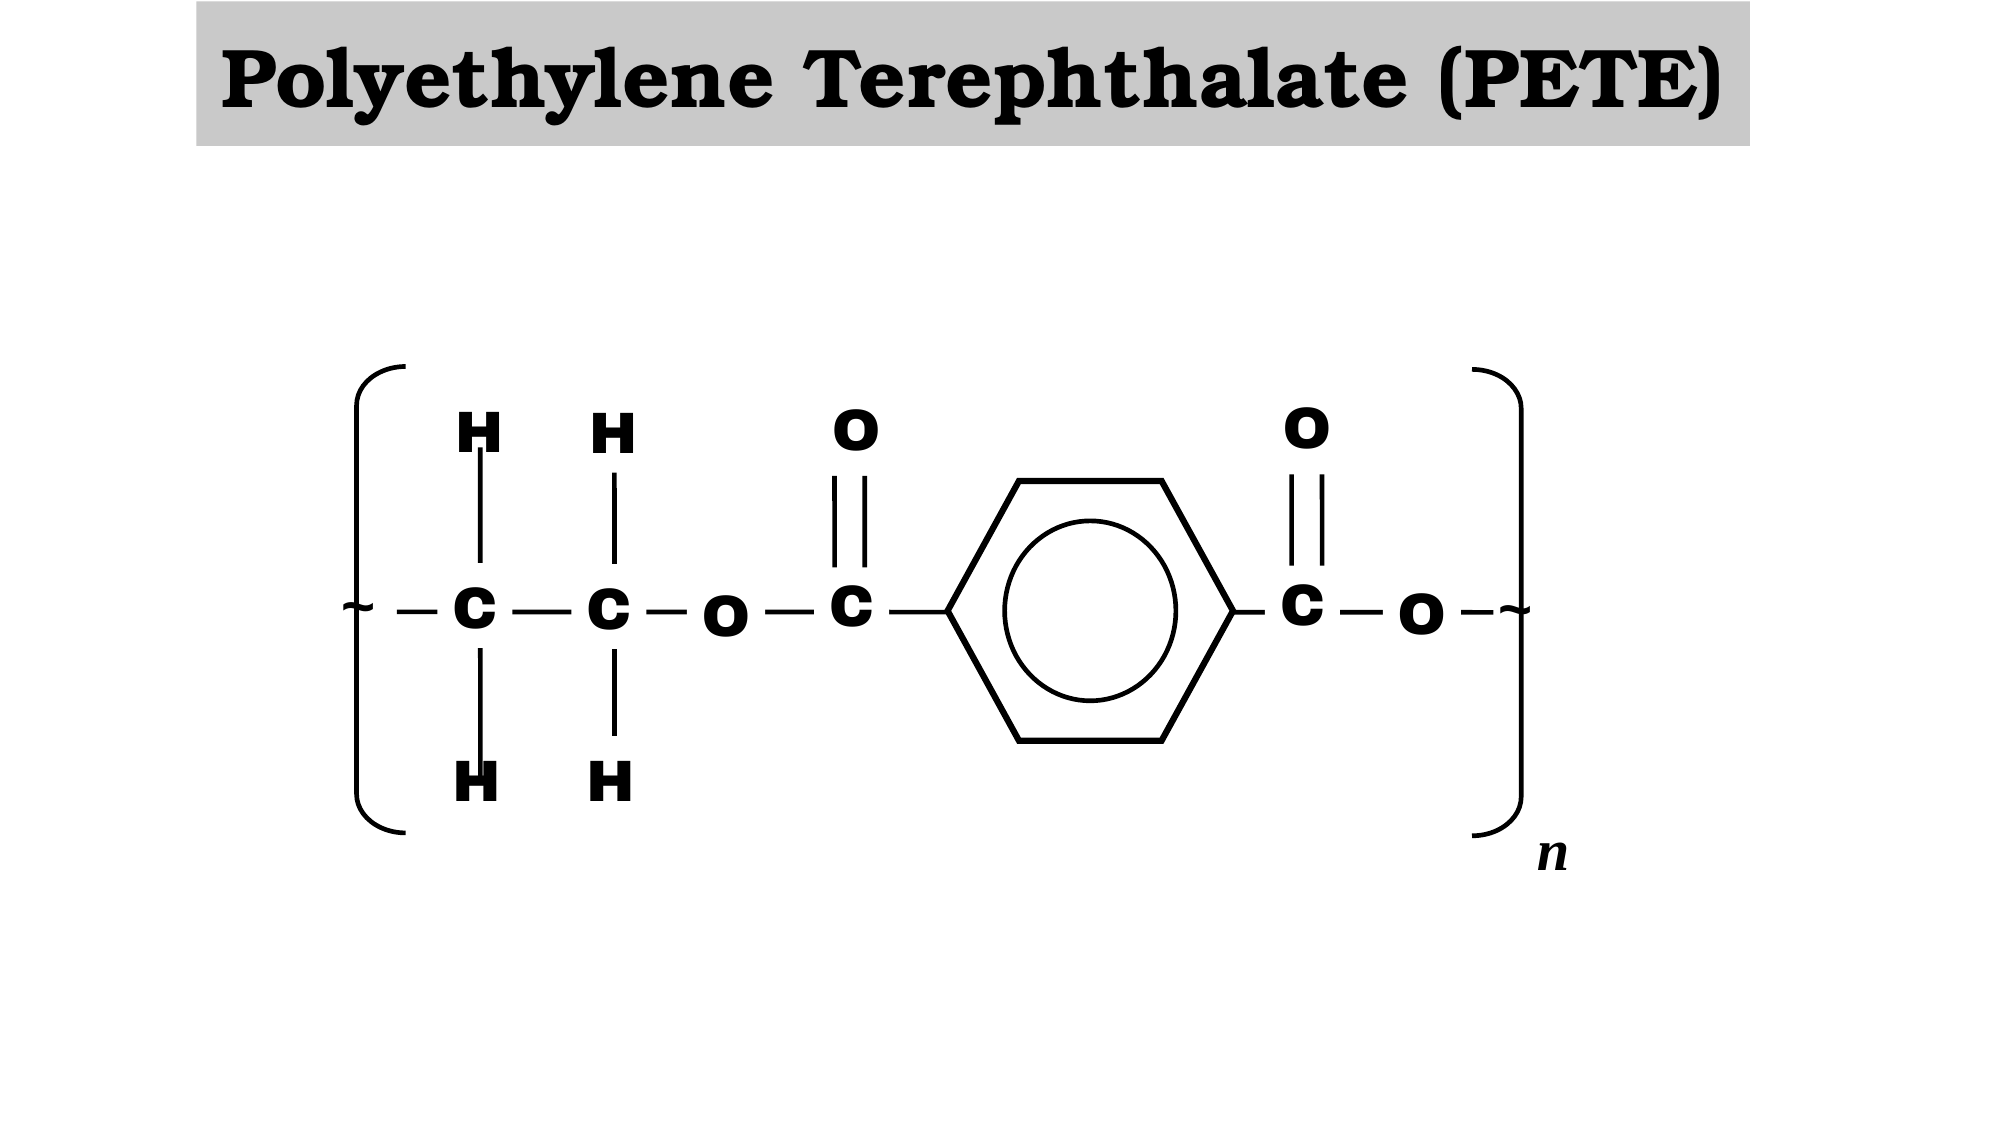

Polyethylene Terephthalate (PETE)

~

~
n
O
O
H
C

H
H
C

H

C
C
O
O